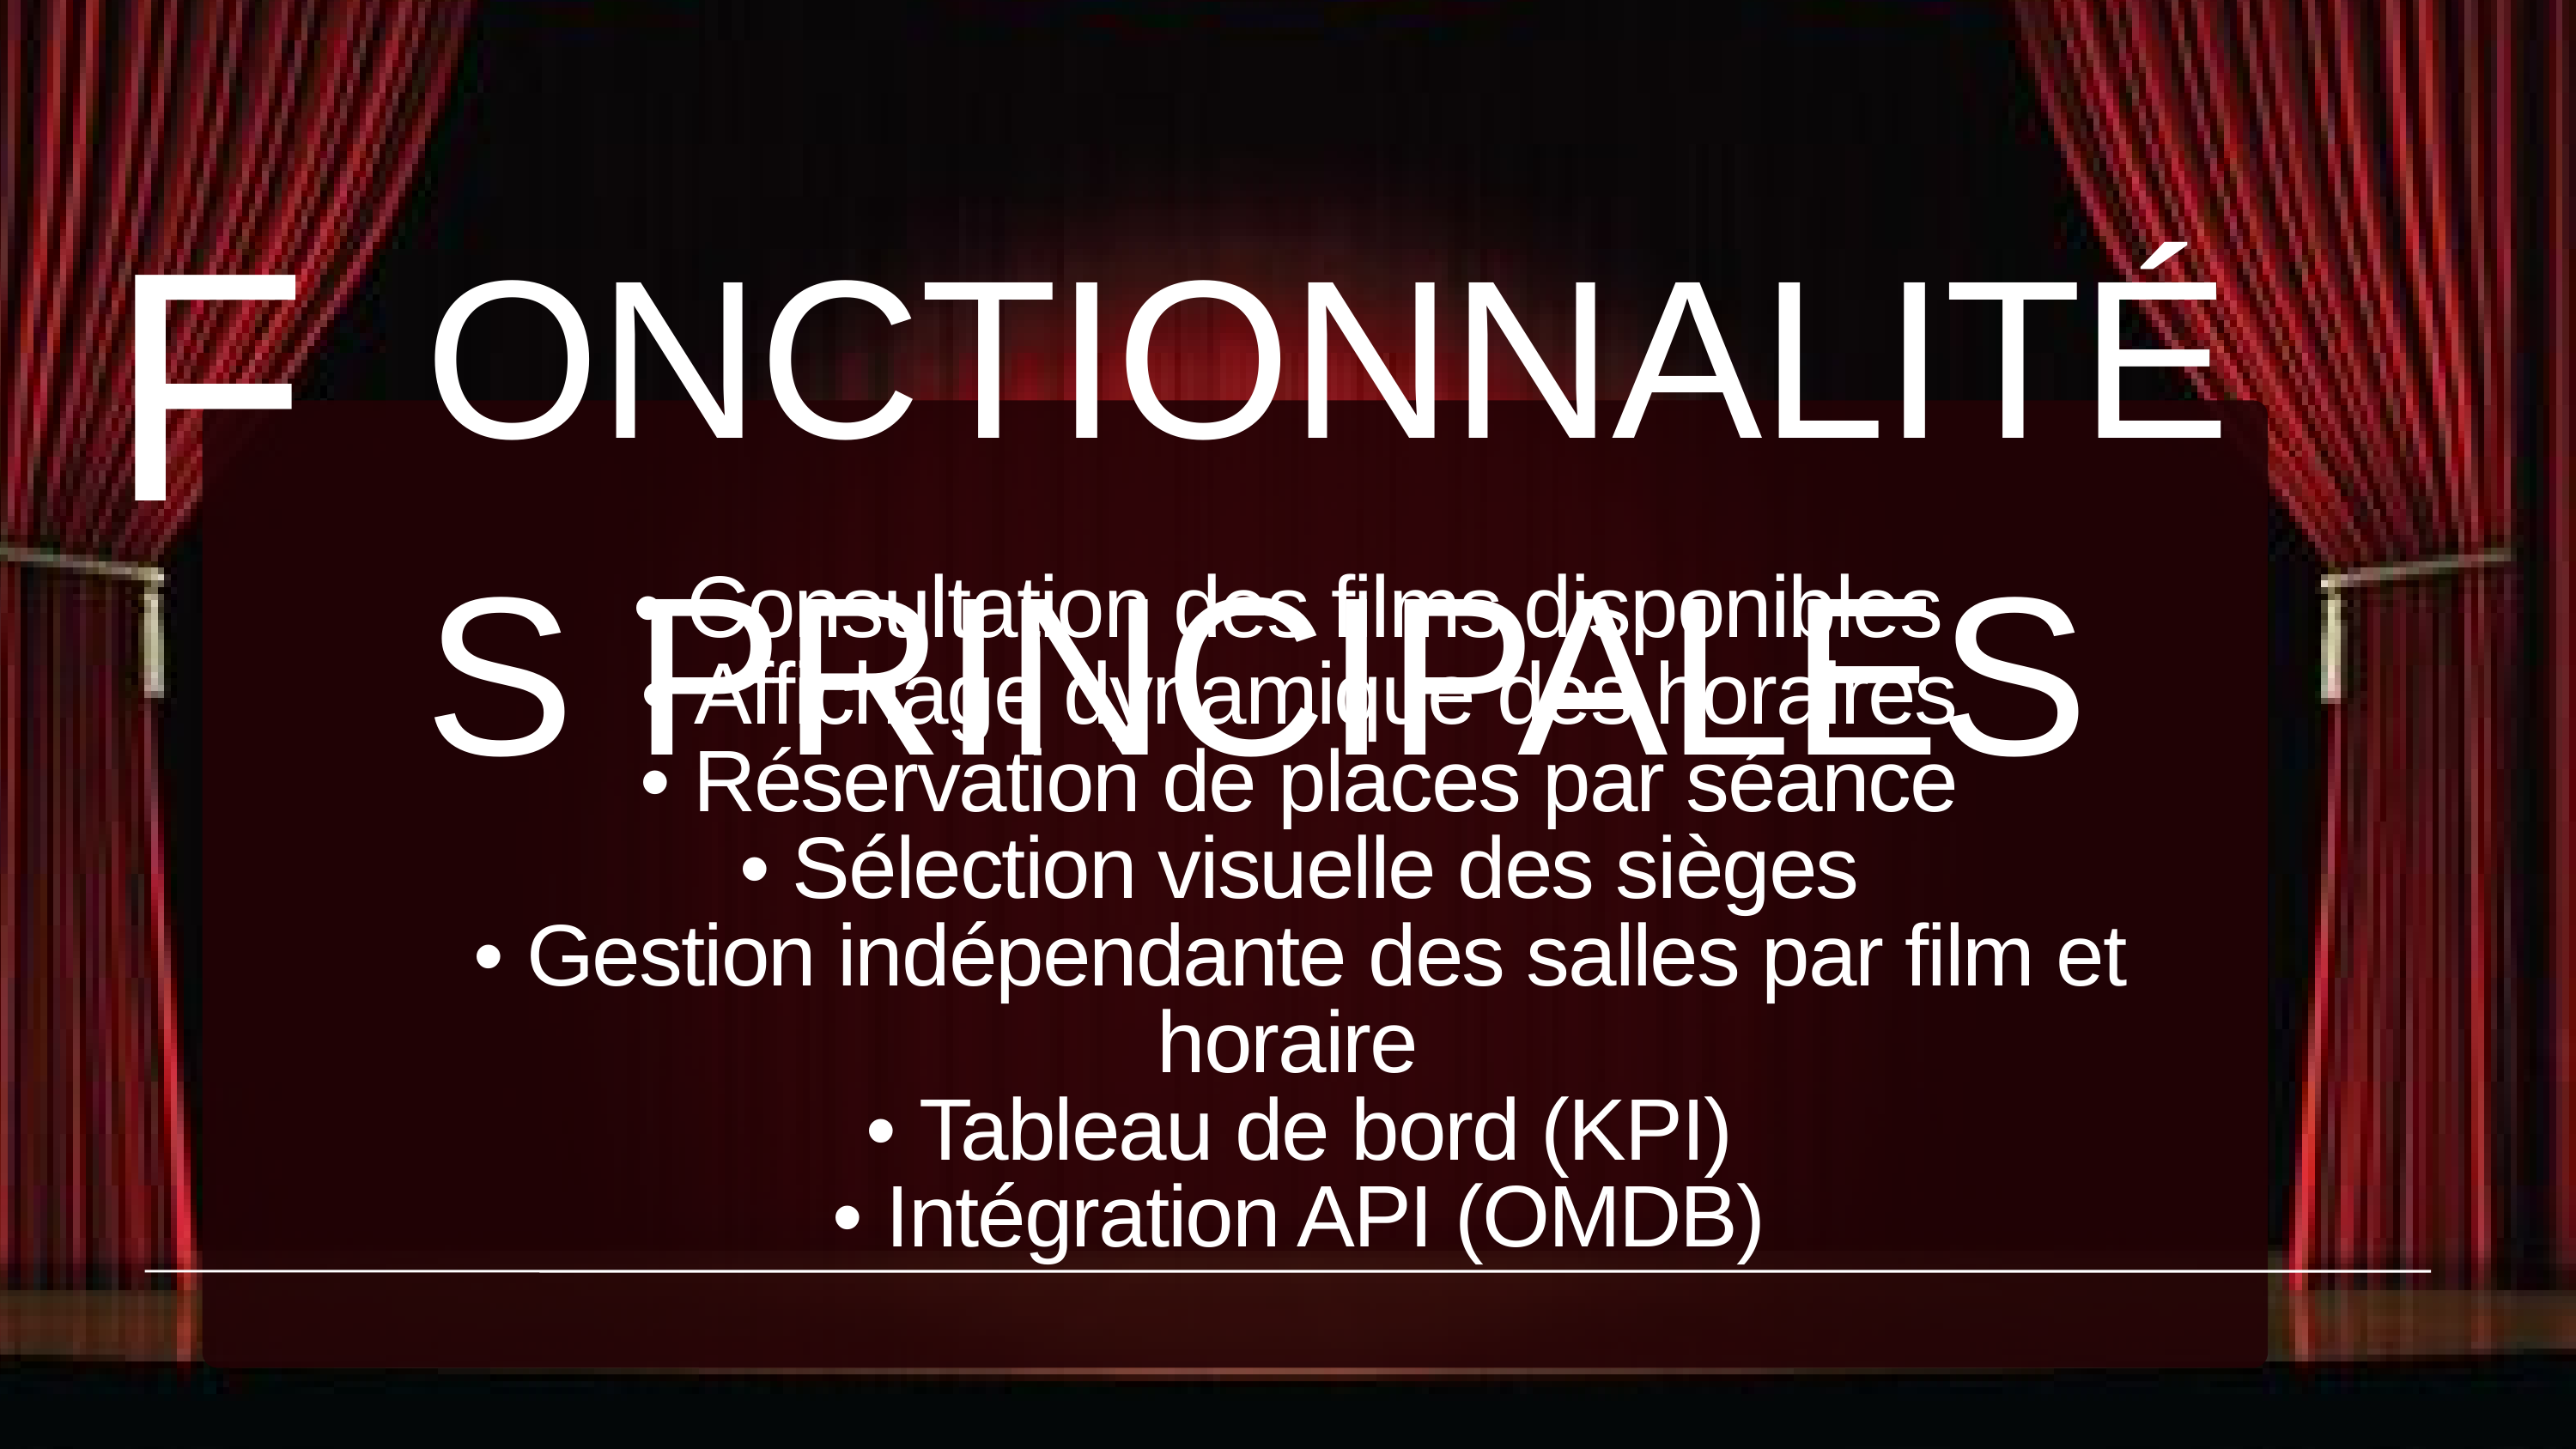

F
ONCTIONNALITÉS PRINCIPALES

• Consultation des films disponibles
 • Affichage dynamique des horaires
 • Réservation de places par séance
 • Sélection visuelle des sièges
 • Gestion indépendante des salles par film et horaire
 • Tableau de bord (KPI)
 • Intégration API (OMDB)